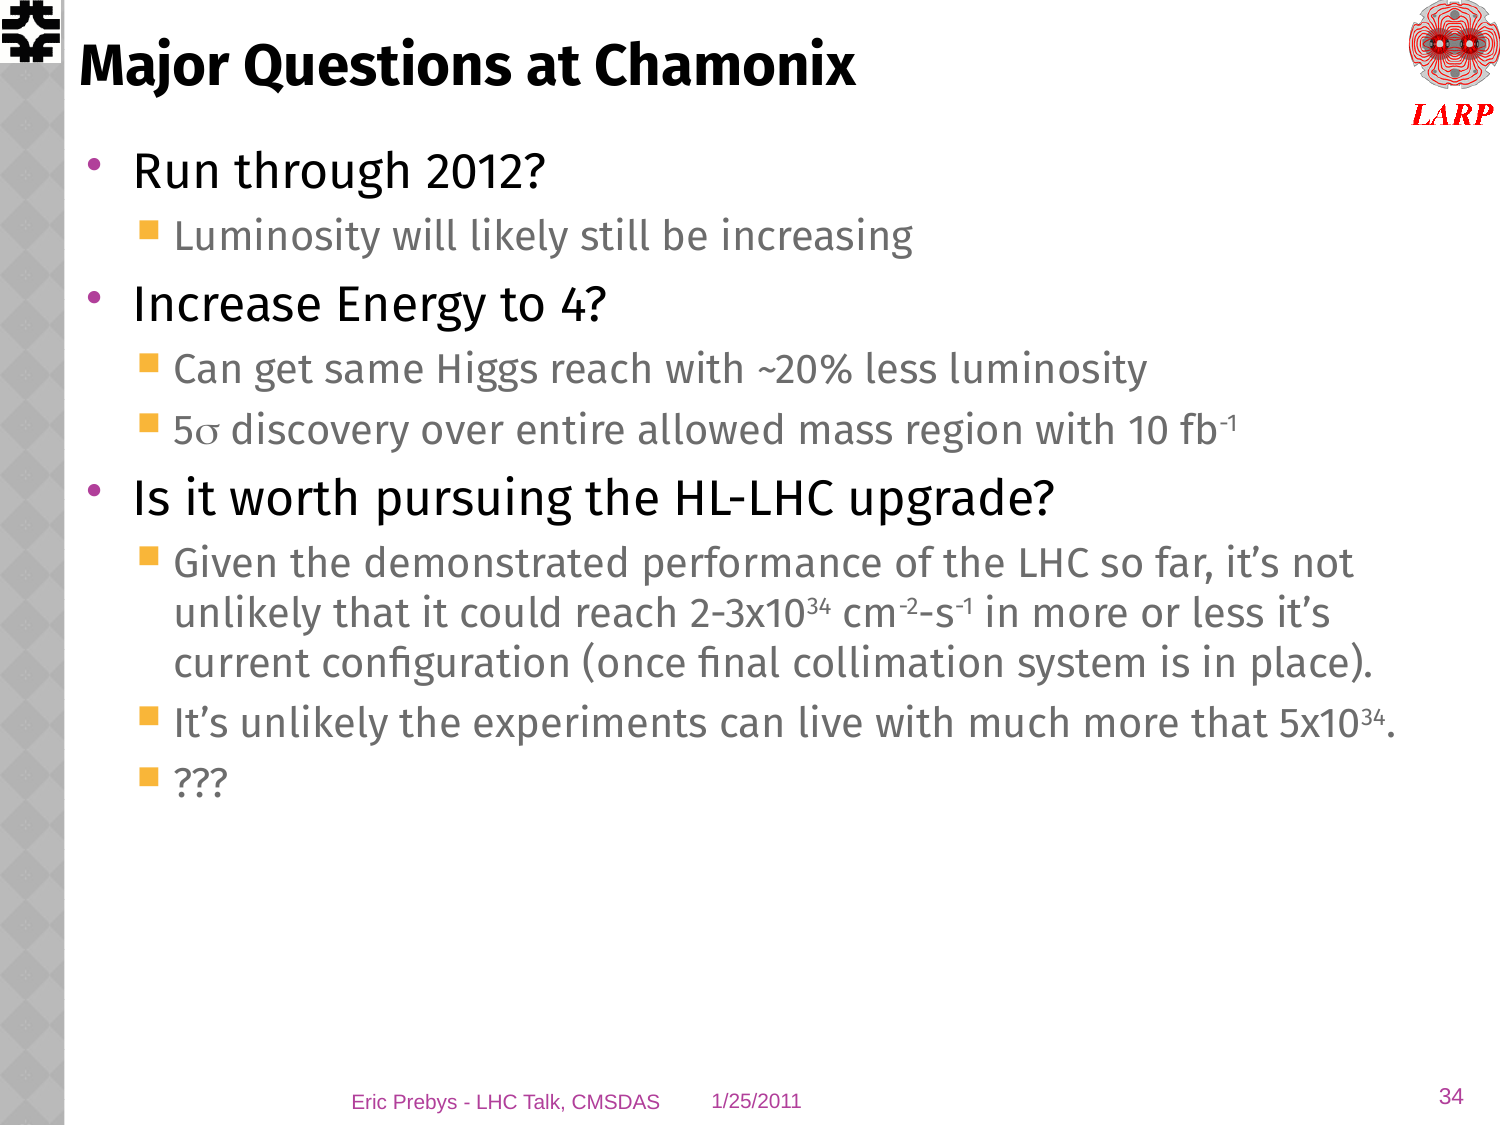

# Major Questions at Chamonix
Run through 2012?
Luminosity will likely still be increasing
Increase Energy to 4?
Can get same Higgs reach with ~20% less luminosity
5σ discovery over entire allowed mass region with 10 fb-1
Is it worth pursuing the HL-LHC upgrade?
Given the demonstrated performance of the LHC so far, it’s not unlikely that it could reach 2-3x1034 cm-2-s-1 in more or less it’s current configuration (once final collimation system is in place).
It’s unlikely the experiments can live with much more that 5x1034.
???
34
Eric Prebys - LHC Talk, CMSDAS
1/25/2011